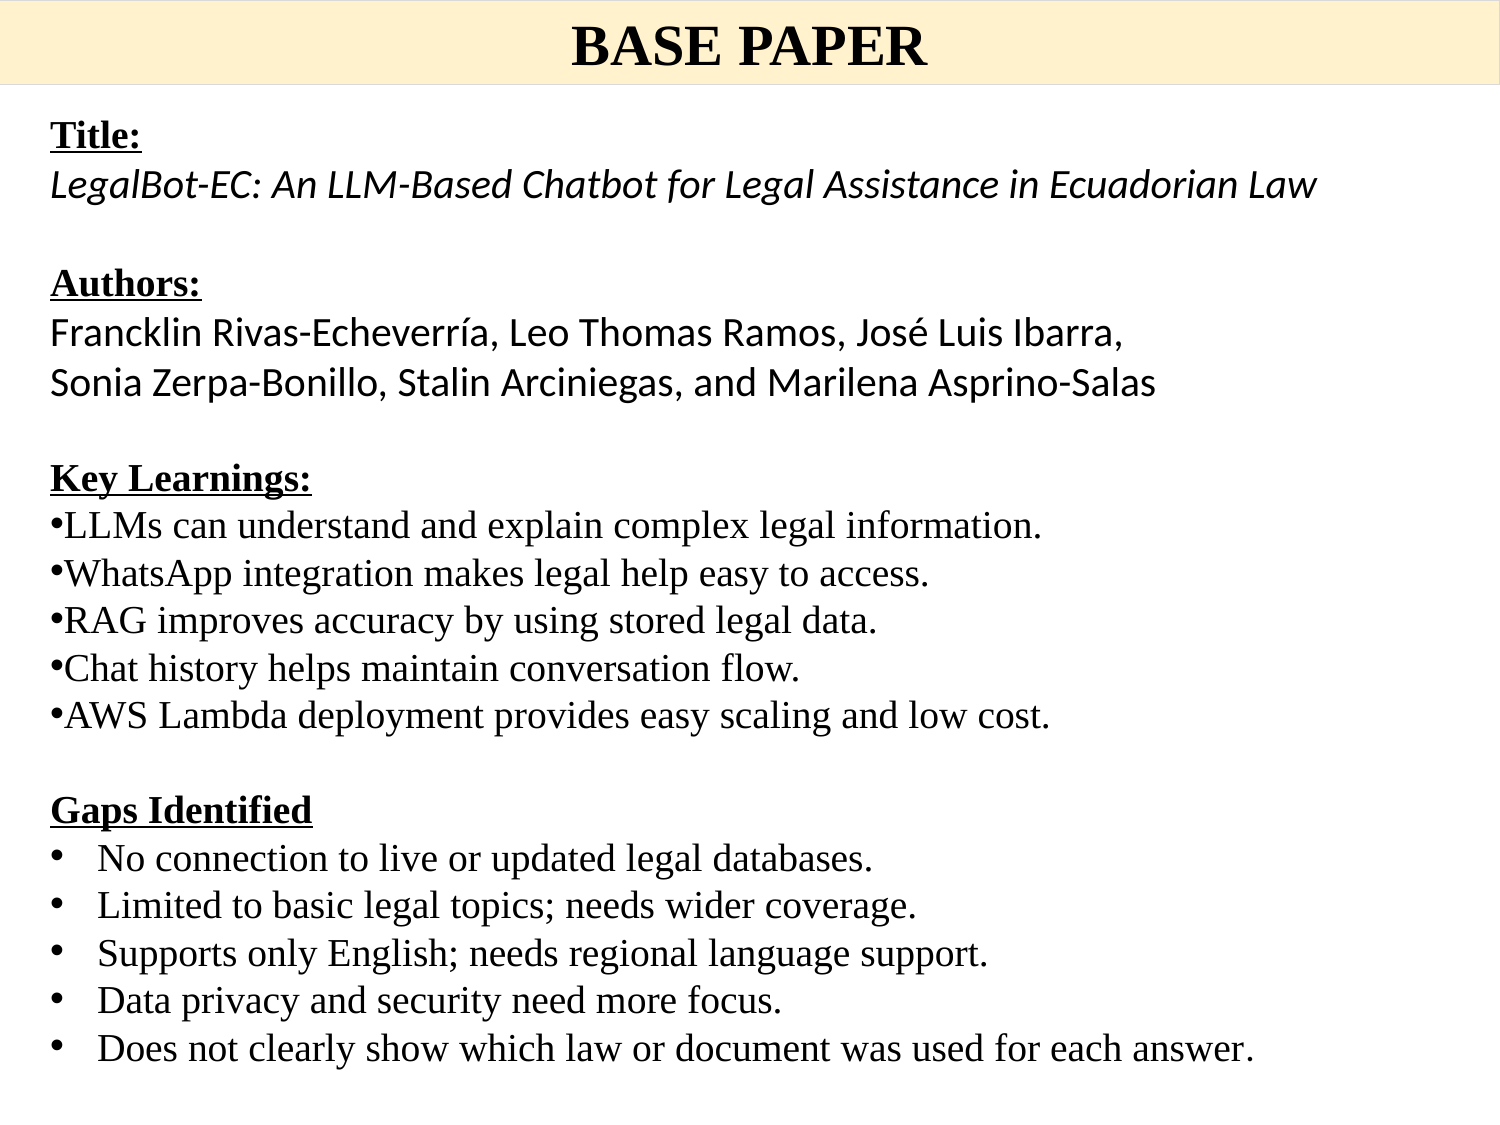

BASE PAPER
Title:
LegalBot-EC: An LLM-Based Chatbot for Legal Assistance in Ecuadorian Law

Authors:
Francklin Rivas-Echeverría, Leo Thomas Ramos, José Luis Ibarra,
Sonia Zerpa-Bonillo, Stalin Arciniegas, and Marilena Asprino-Salas
Key Learnings:
LLMs can understand and explain complex legal information.
WhatsApp integration makes legal help easy to access.
RAG improves accuracy by using stored legal data.
Chat history helps maintain conversation flow.
AWS Lambda deployment provides easy scaling and low cost.

Gaps Identified
No connection to live or updated legal databases.
Limited to basic legal topics; needs wider coverage.
Supports only English; needs regional language support.
Data privacy and security need more focus.
Does not clearly show which law or document was used for each answer.